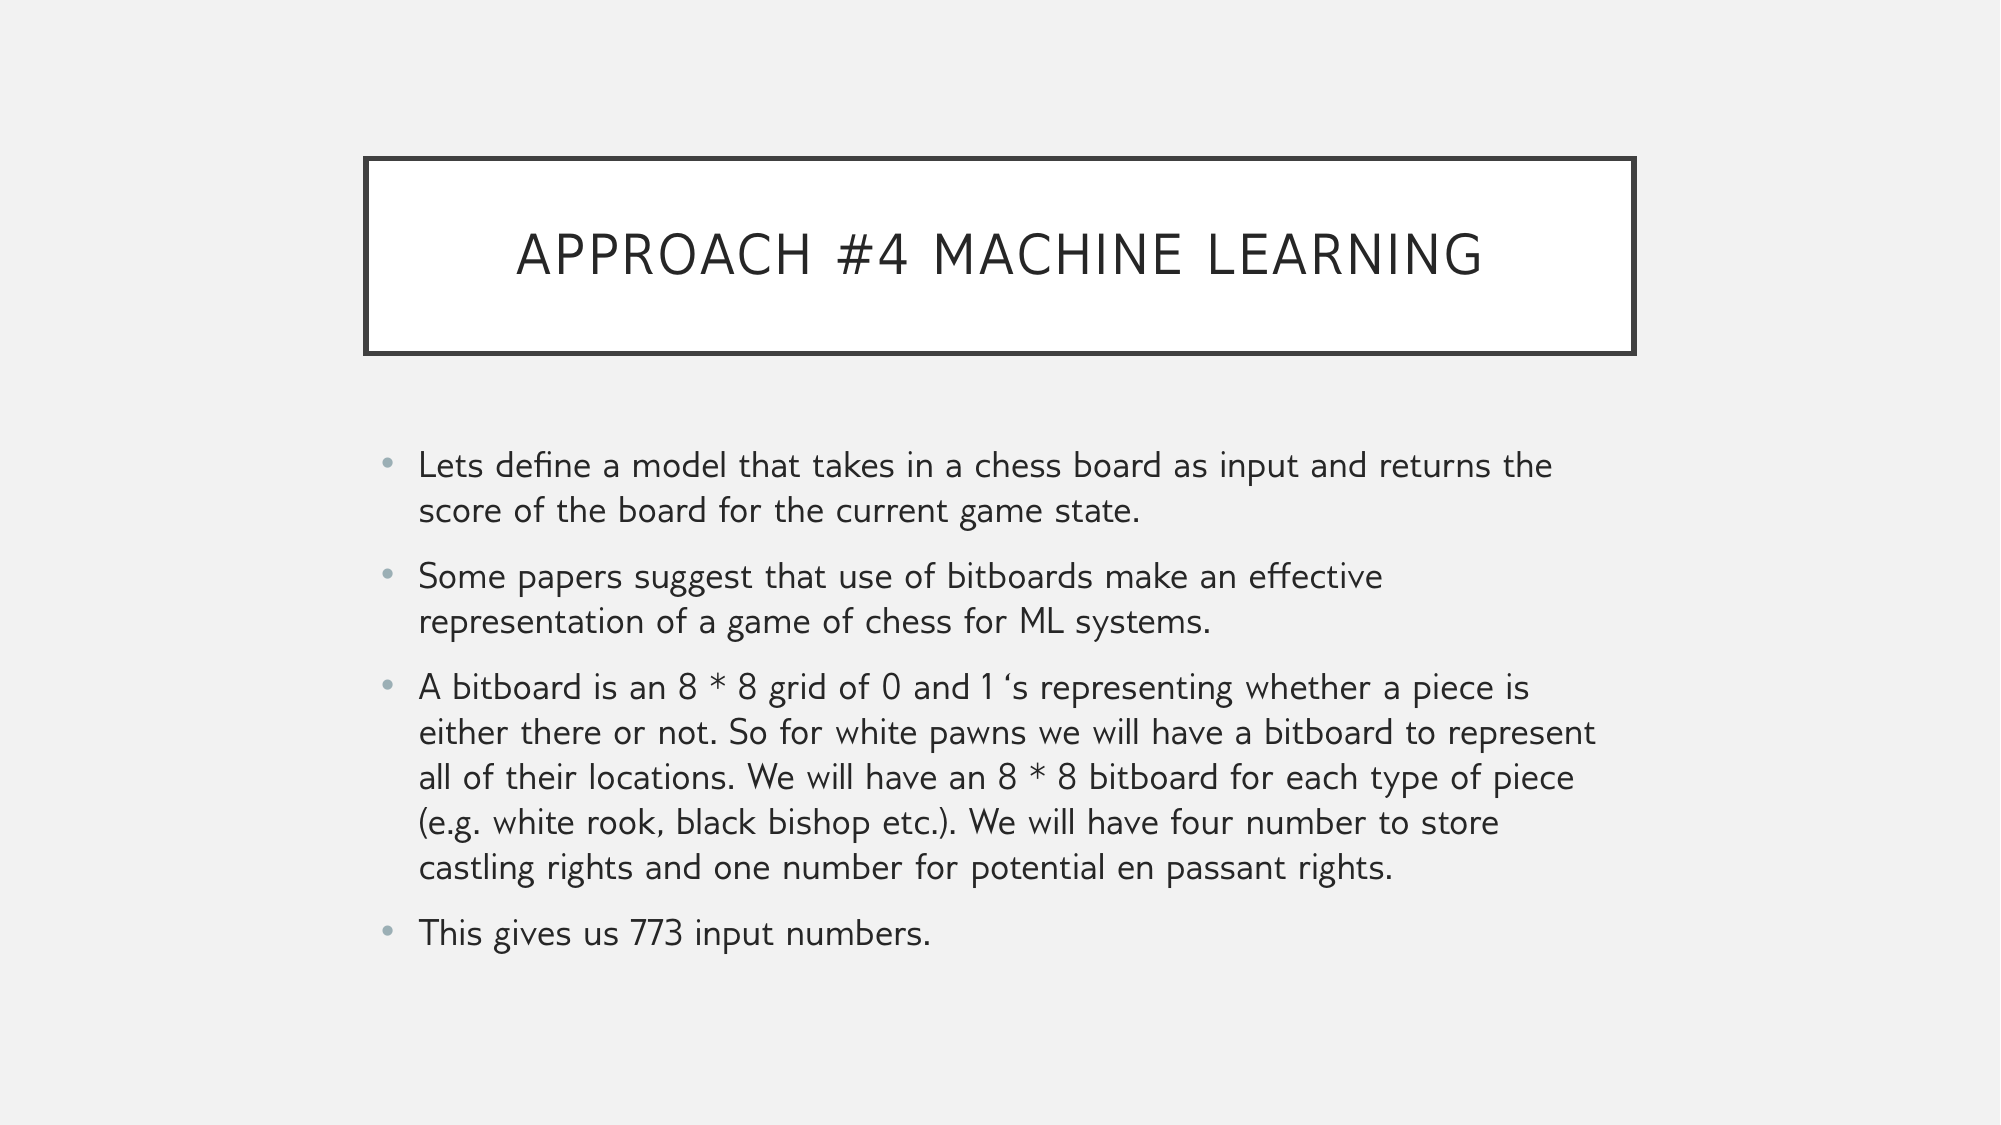

# Approach #4 Machine Learning
Lets define a model that takes in a chess board as input and returns the score of the board for the current game state.
Some papers suggest that use of bitboards make an effective representation of a game of chess for ML systems.
A bitboard is an 8 * 8 grid of 0 and 1 ‘s representing whether a piece is either there or not. So for white pawns we will have a bitboard to represent all of their locations. We will have an 8 * 8 bitboard for each type of piece (e.g. white rook, black bishop etc.). We will have four number to store castling rights and one number for potential en passant rights.
This gives us 773 input numbers.